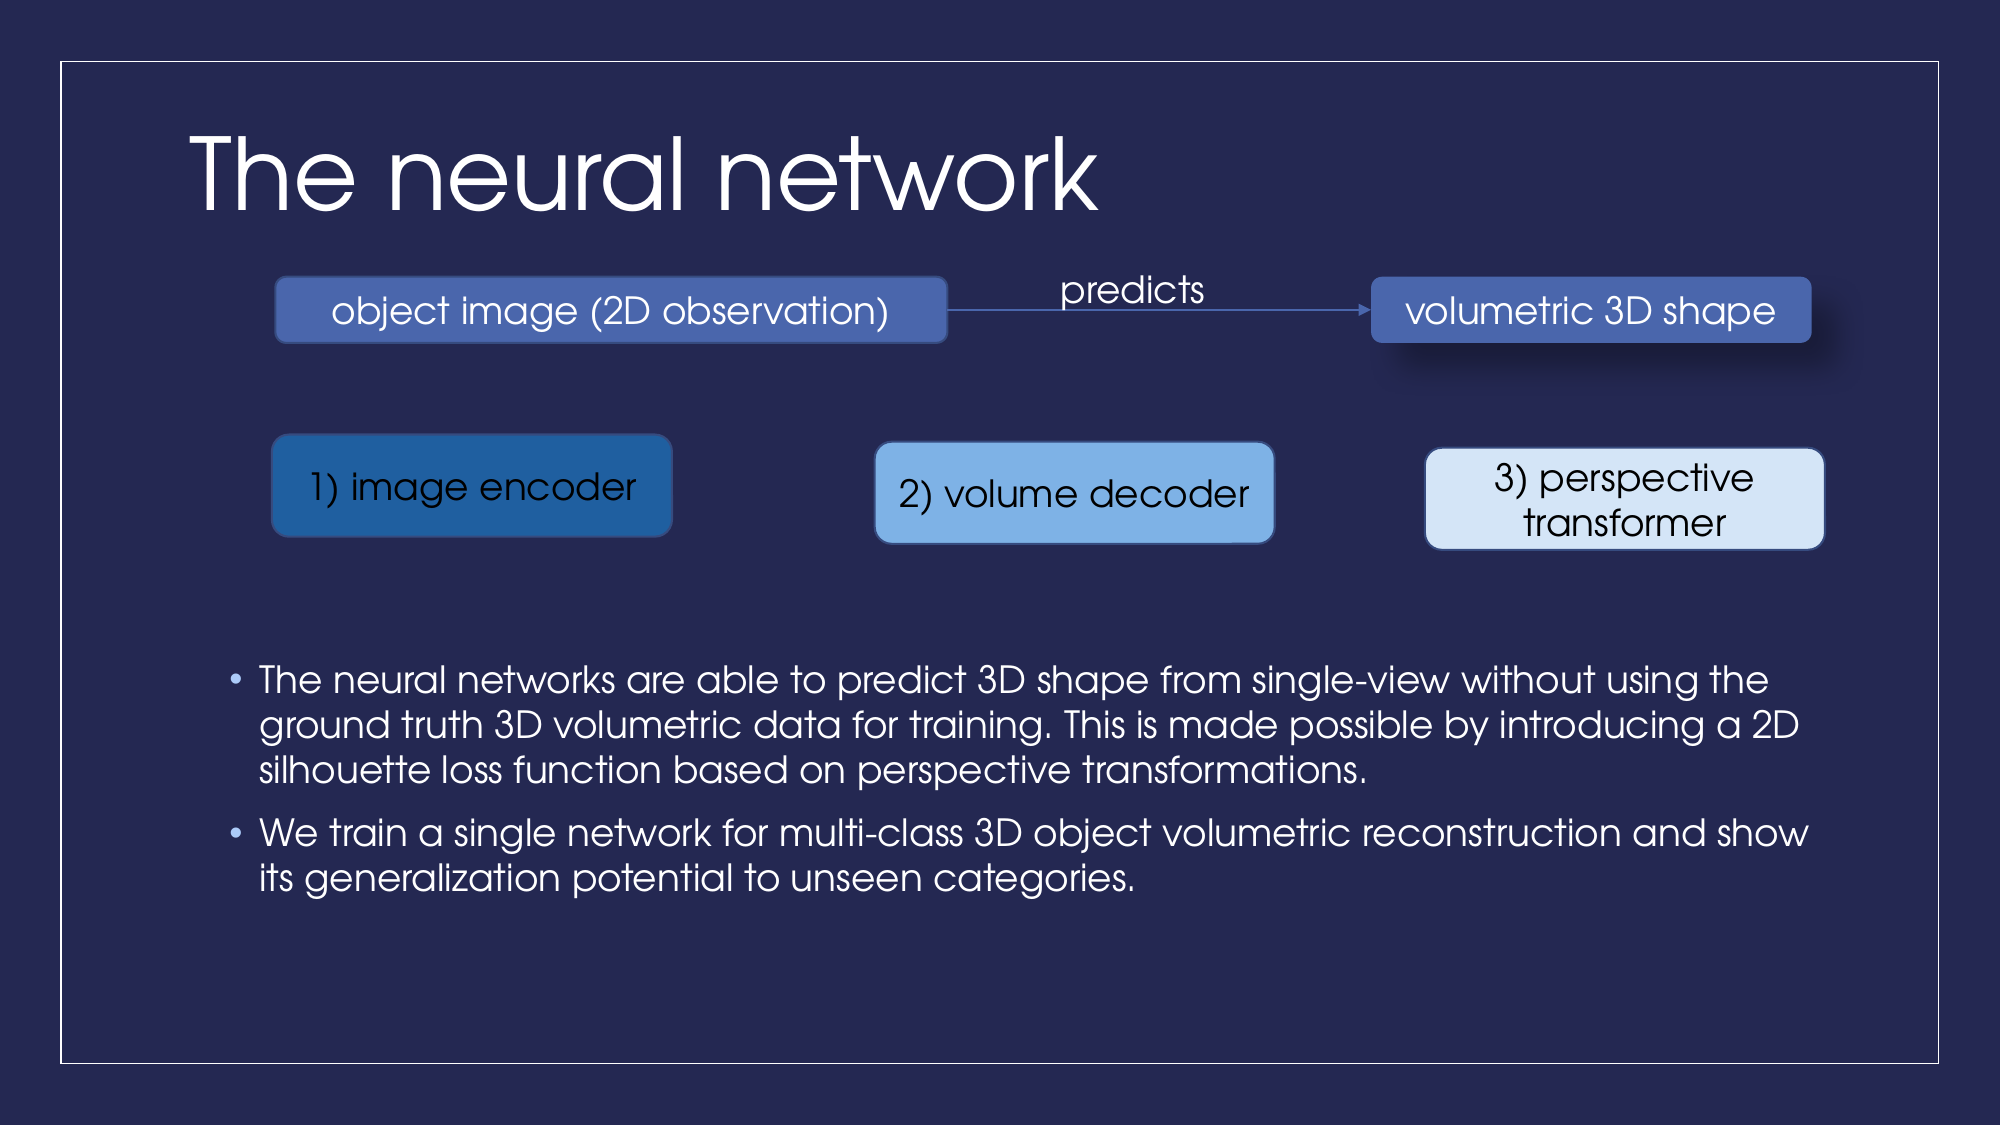

# The neural network
predicts
object image (2D observation)
volumetric 3D shape
1) image encoder
2) volume decoder
3) perspective transformer

The neural networks are able to predict 3D shape from single-view without using the ground truth 3D volumetric data for training. This is made possible by introducing a 2D silhouette loss function based on perspective transformations.
We train a single network for multi-class 3D object volumetric reconstruction and show its generalization potential to unseen categories.